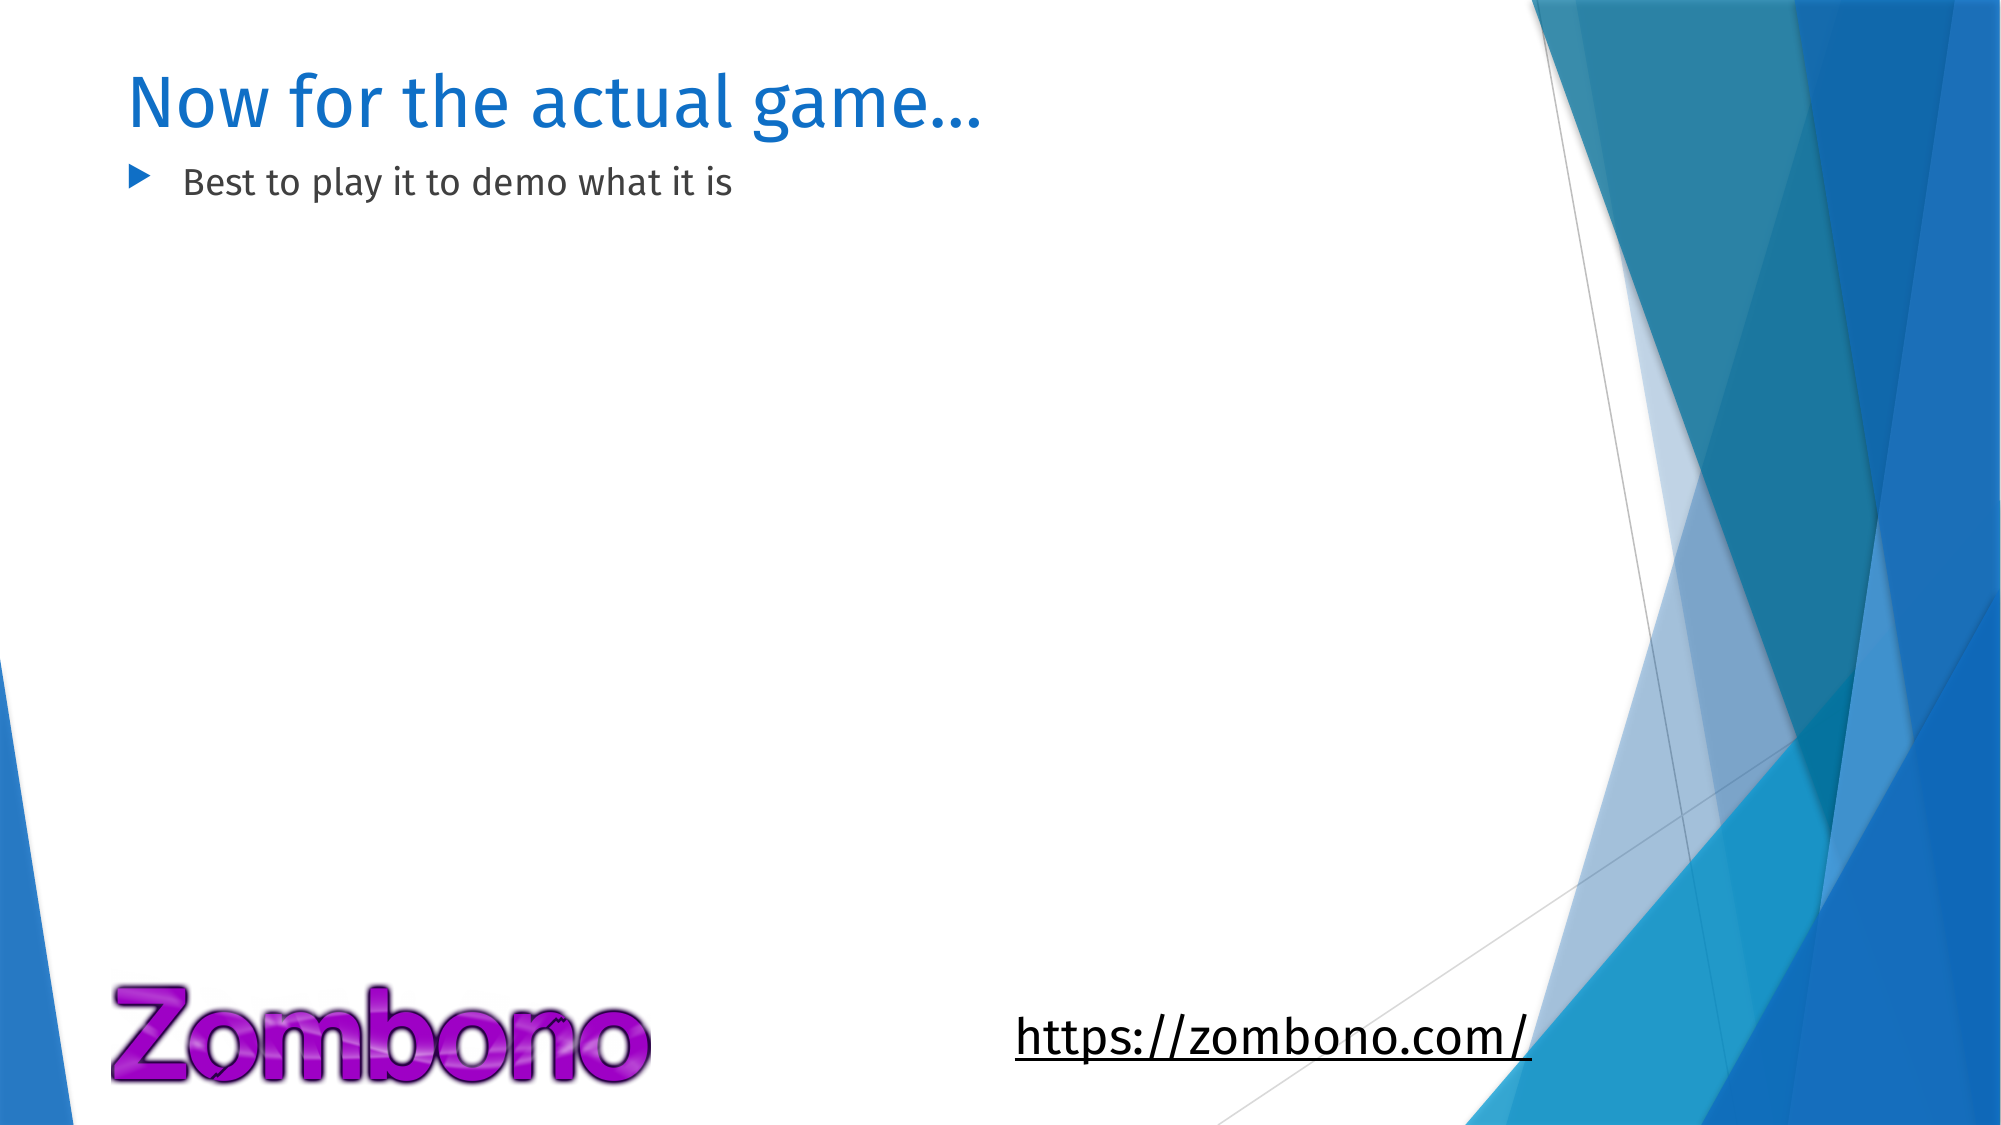

# Now for the actual game…
Best to play it to demo what it is